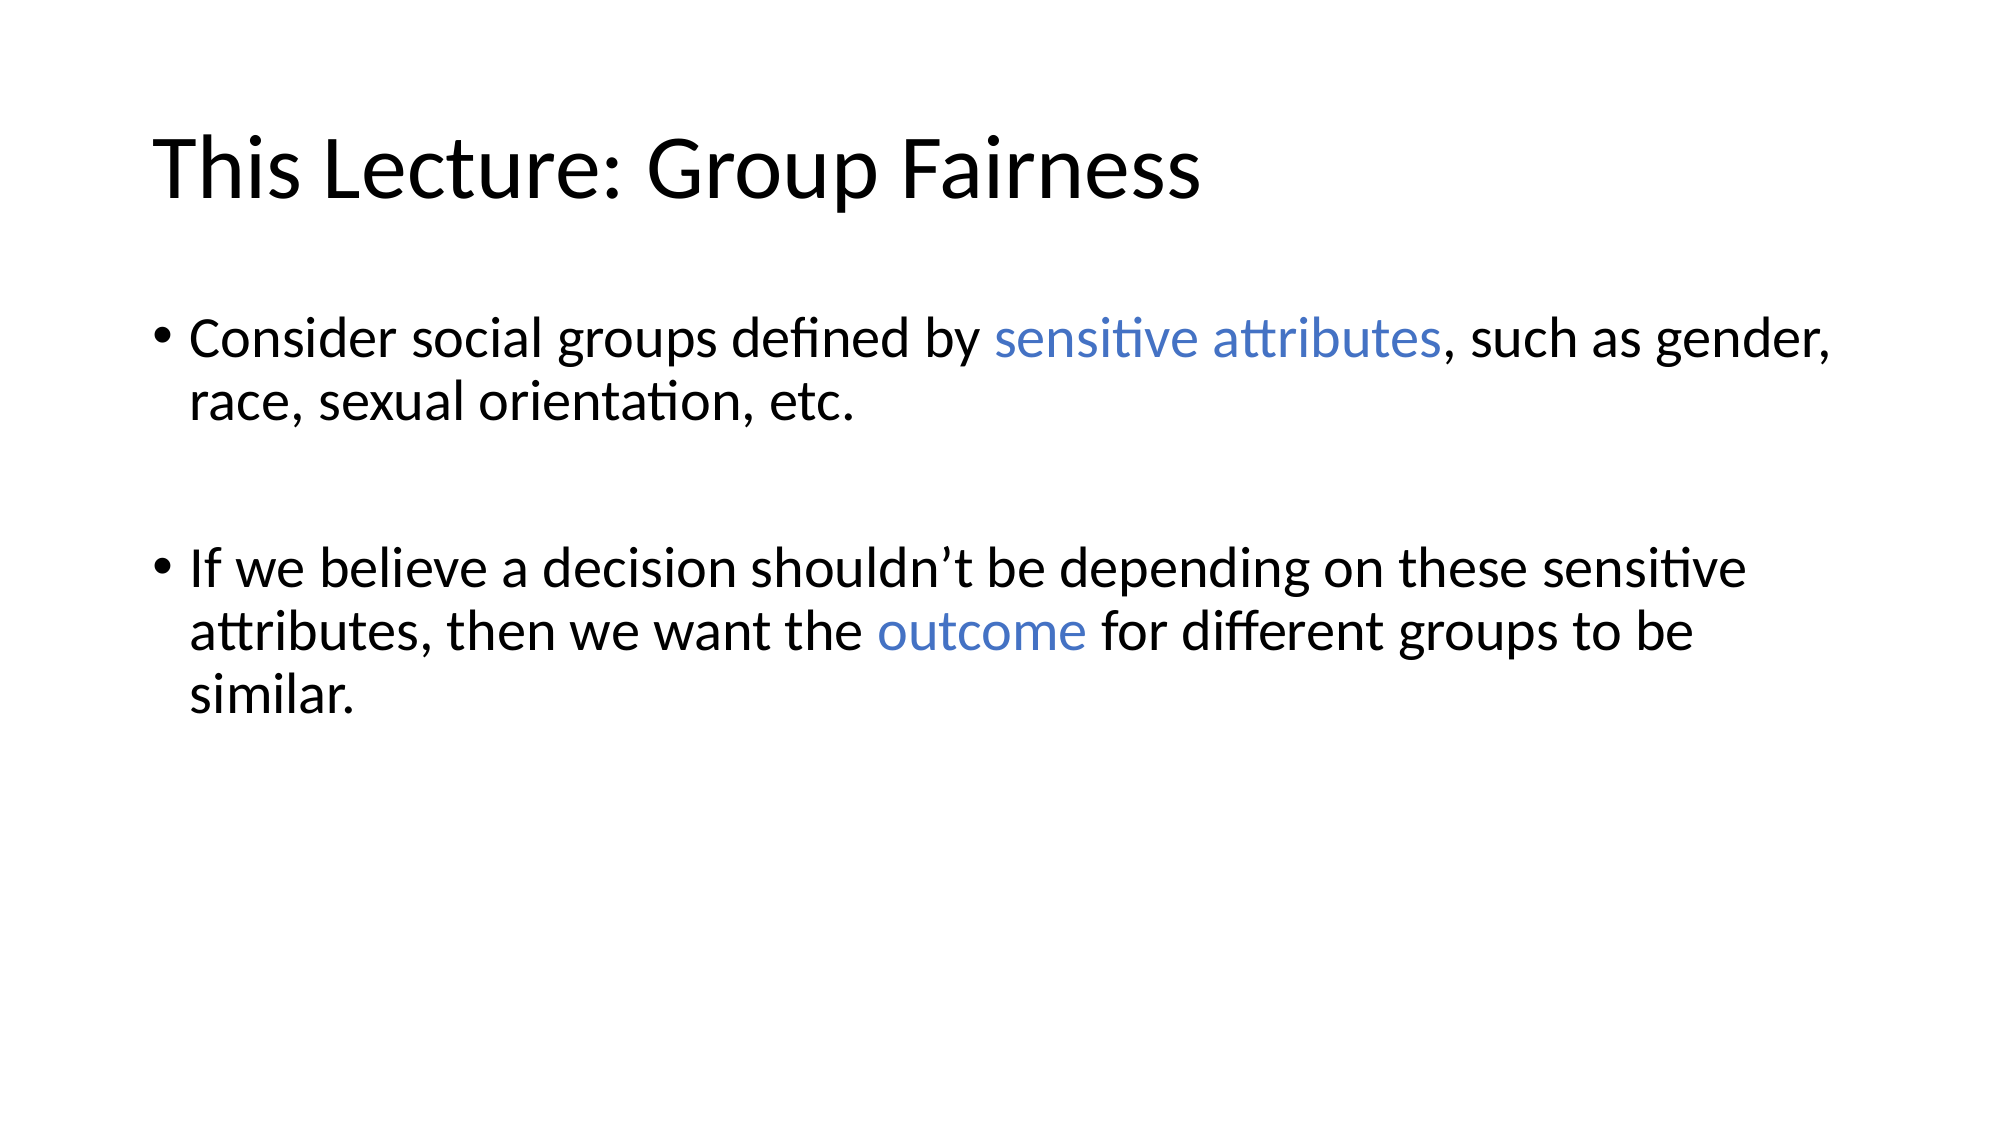

# This Lecture: Group Fairness
Consider social groups defined by sensitive attributes, such as gender, race, sexual orientation, etc.

If we believe a decision shouldn’t be depending on these sensitive attributes, then we want the outcome for different groups to be similar.